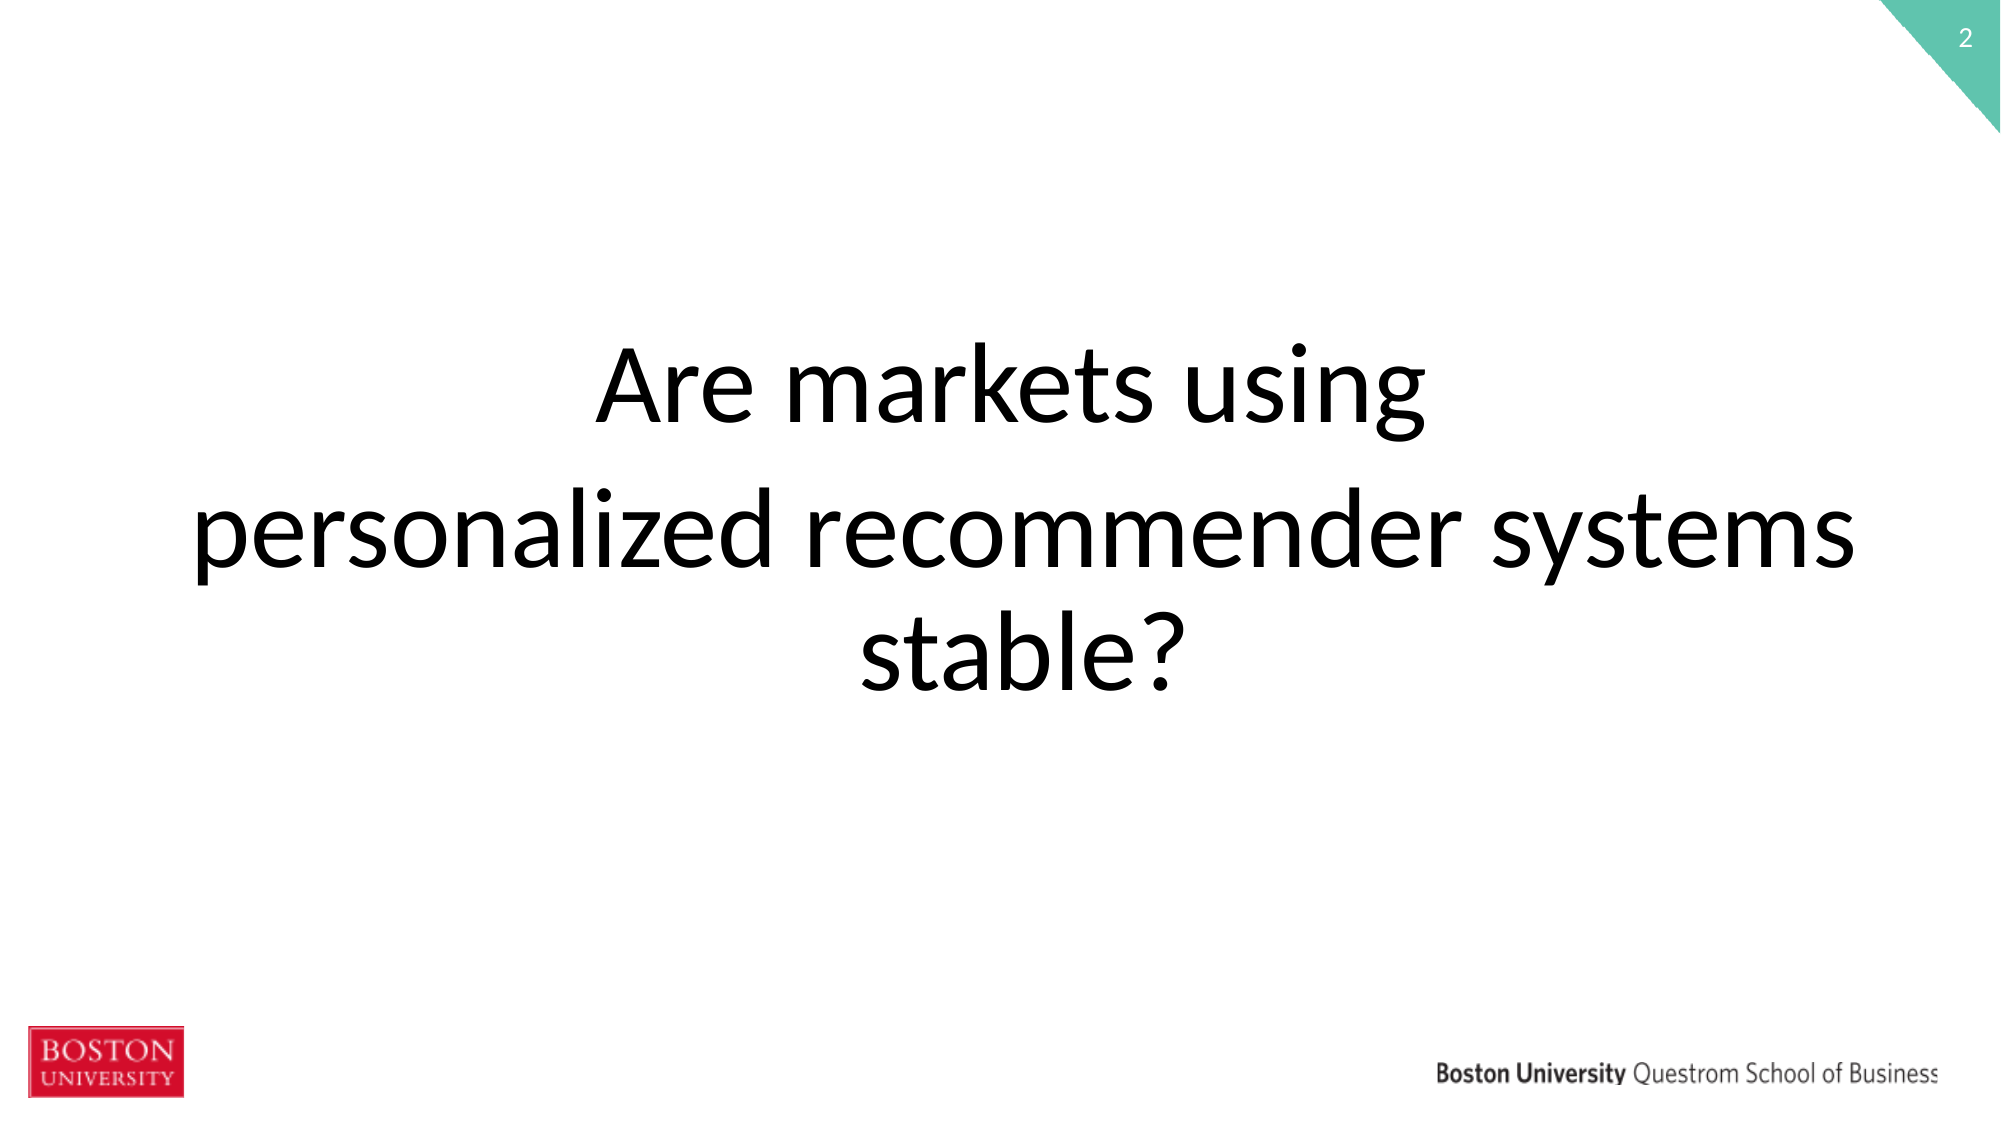

2
Are markets using
personalized recommender systems stable?